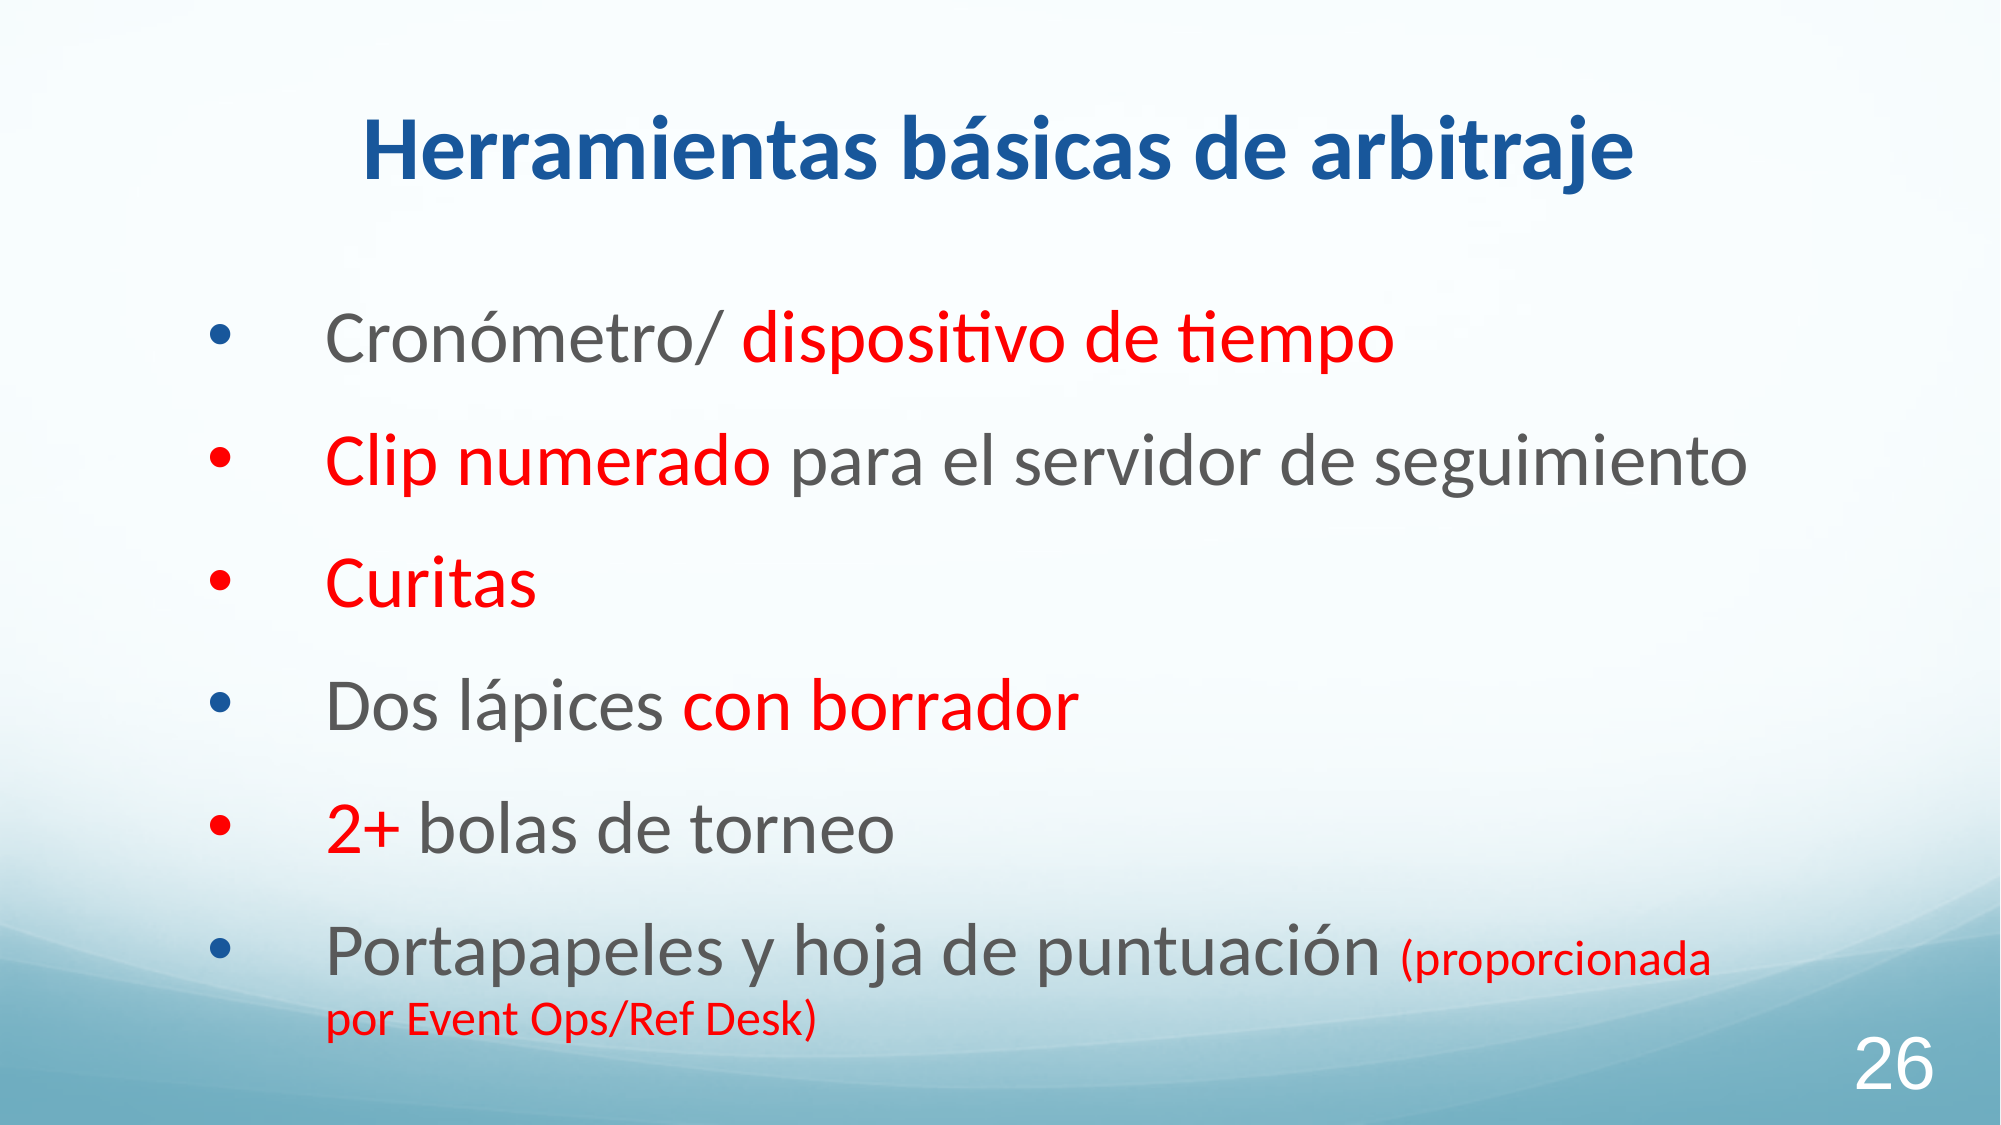

# Herramientas básicas de arbitraje
Cronómetro/ dispositivo de tiempo
Clip numerado para el servidor de seguimiento
Curitas
Dos lápices con borrador
2+ bolas de torneo
Portapapeles y hoja de puntuación (proporcionada por Event Ops/Ref Desk)
26